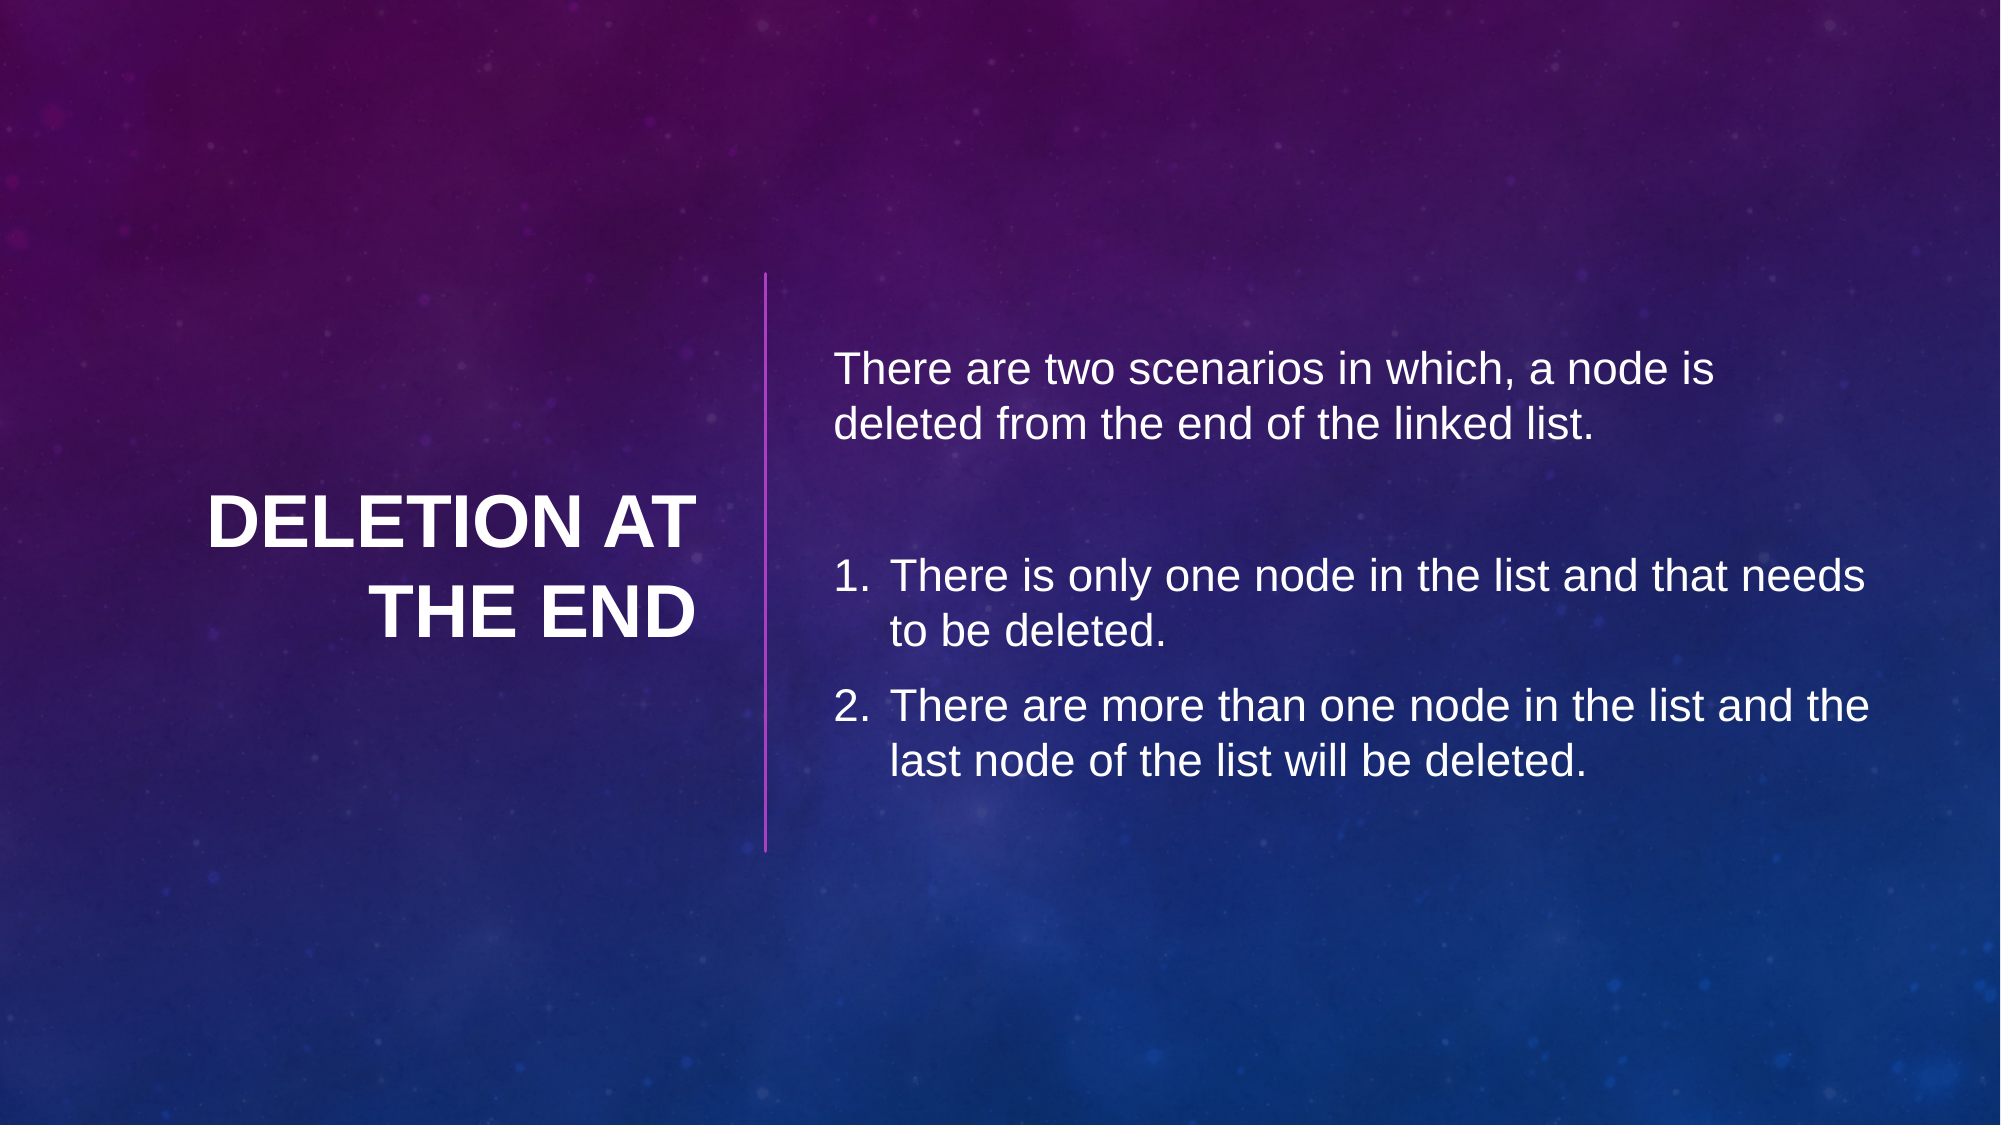

# Deletion at the end
There are two scenarios in which, a node is deleted from the end of the linked list.

There is only one node in the list and that needs to be deleted.
There are more than one node in the list and the last node of the list will be deleted.